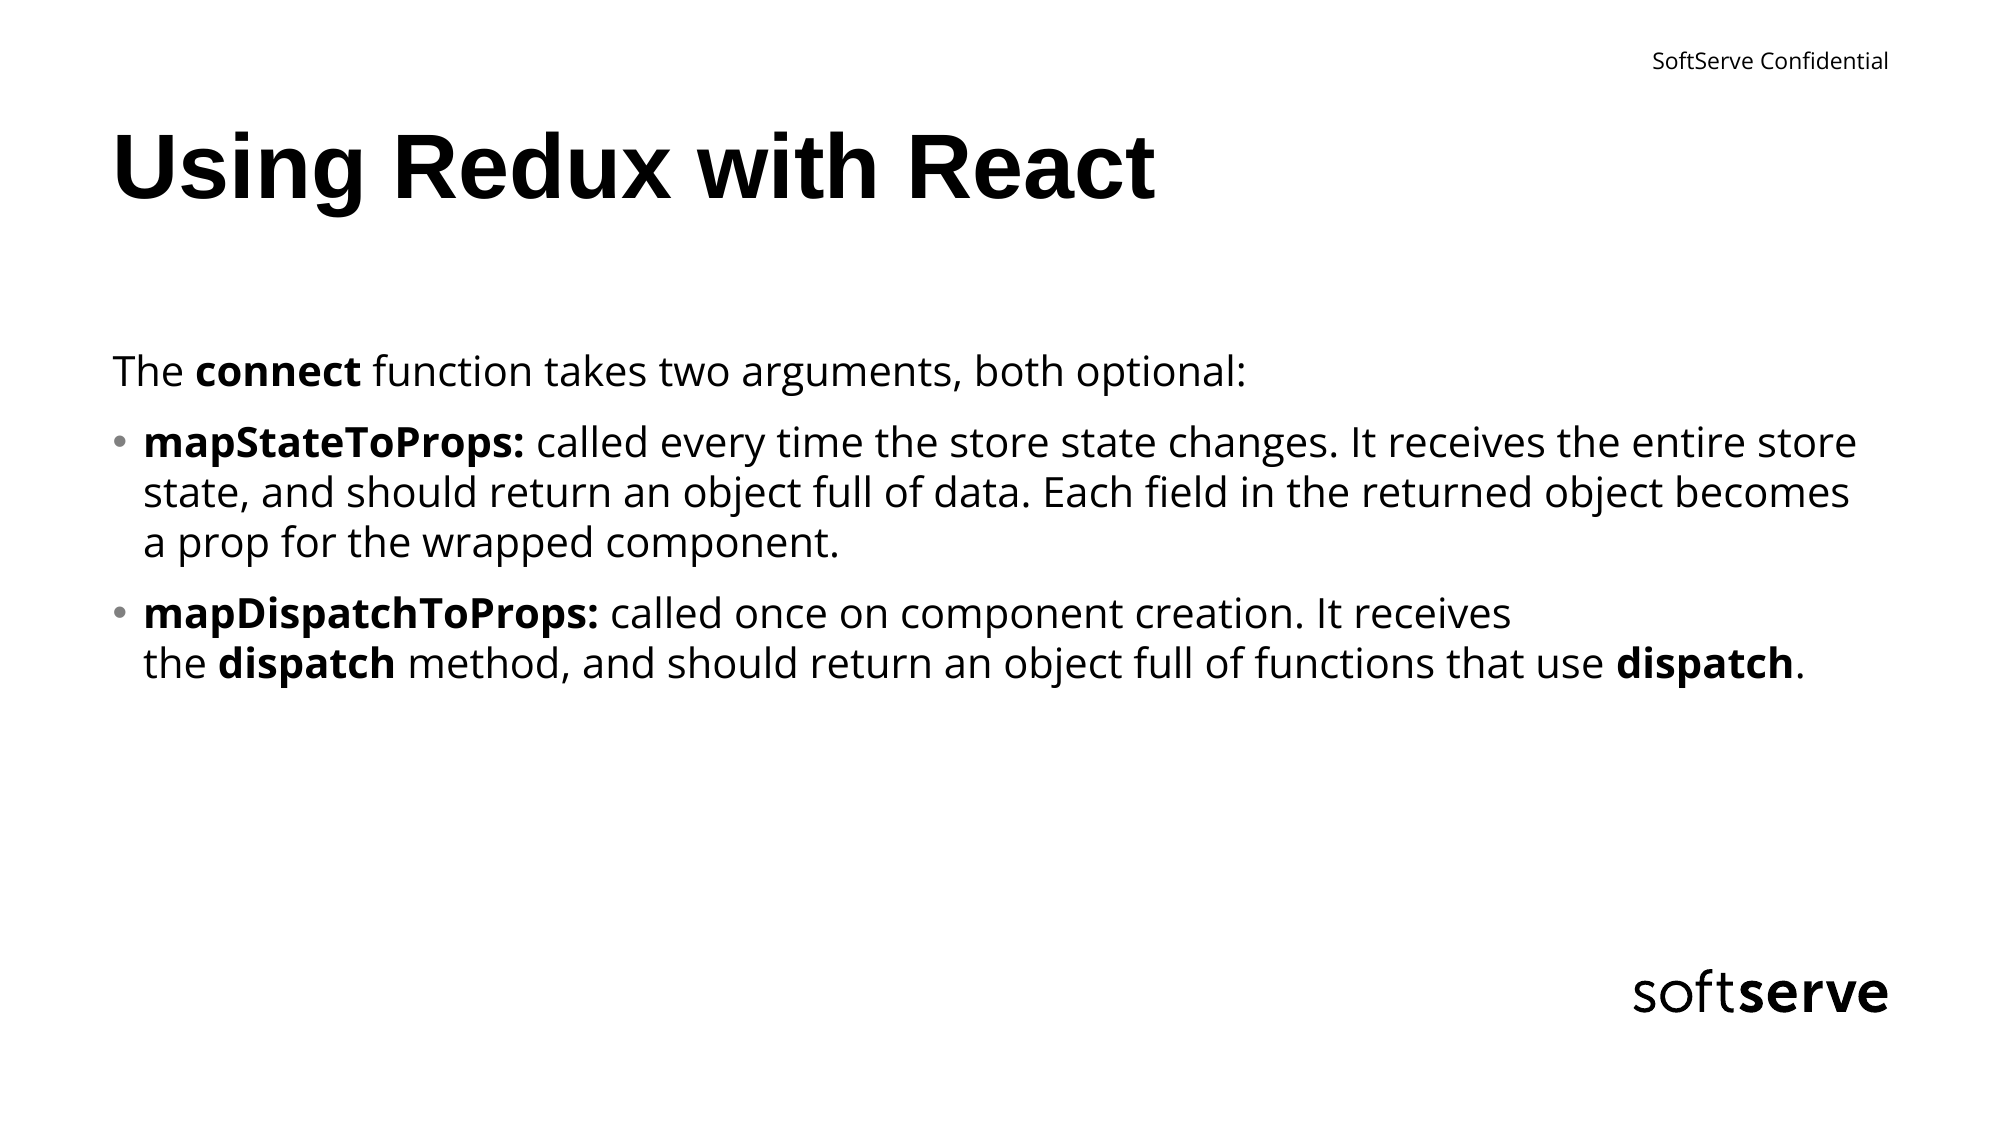

# Using Redux with React
The connect function takes two arguments, both optional:
mapStateToProps: called every time the store state changes. It receives the entire store state, and should return an object full of data. Each field in the returned object becomes a prop for the wrapped component.
mapDispatchToProps: called once on component creation. It receives the dispatch method, and should return an object full of functions that use dispatch.